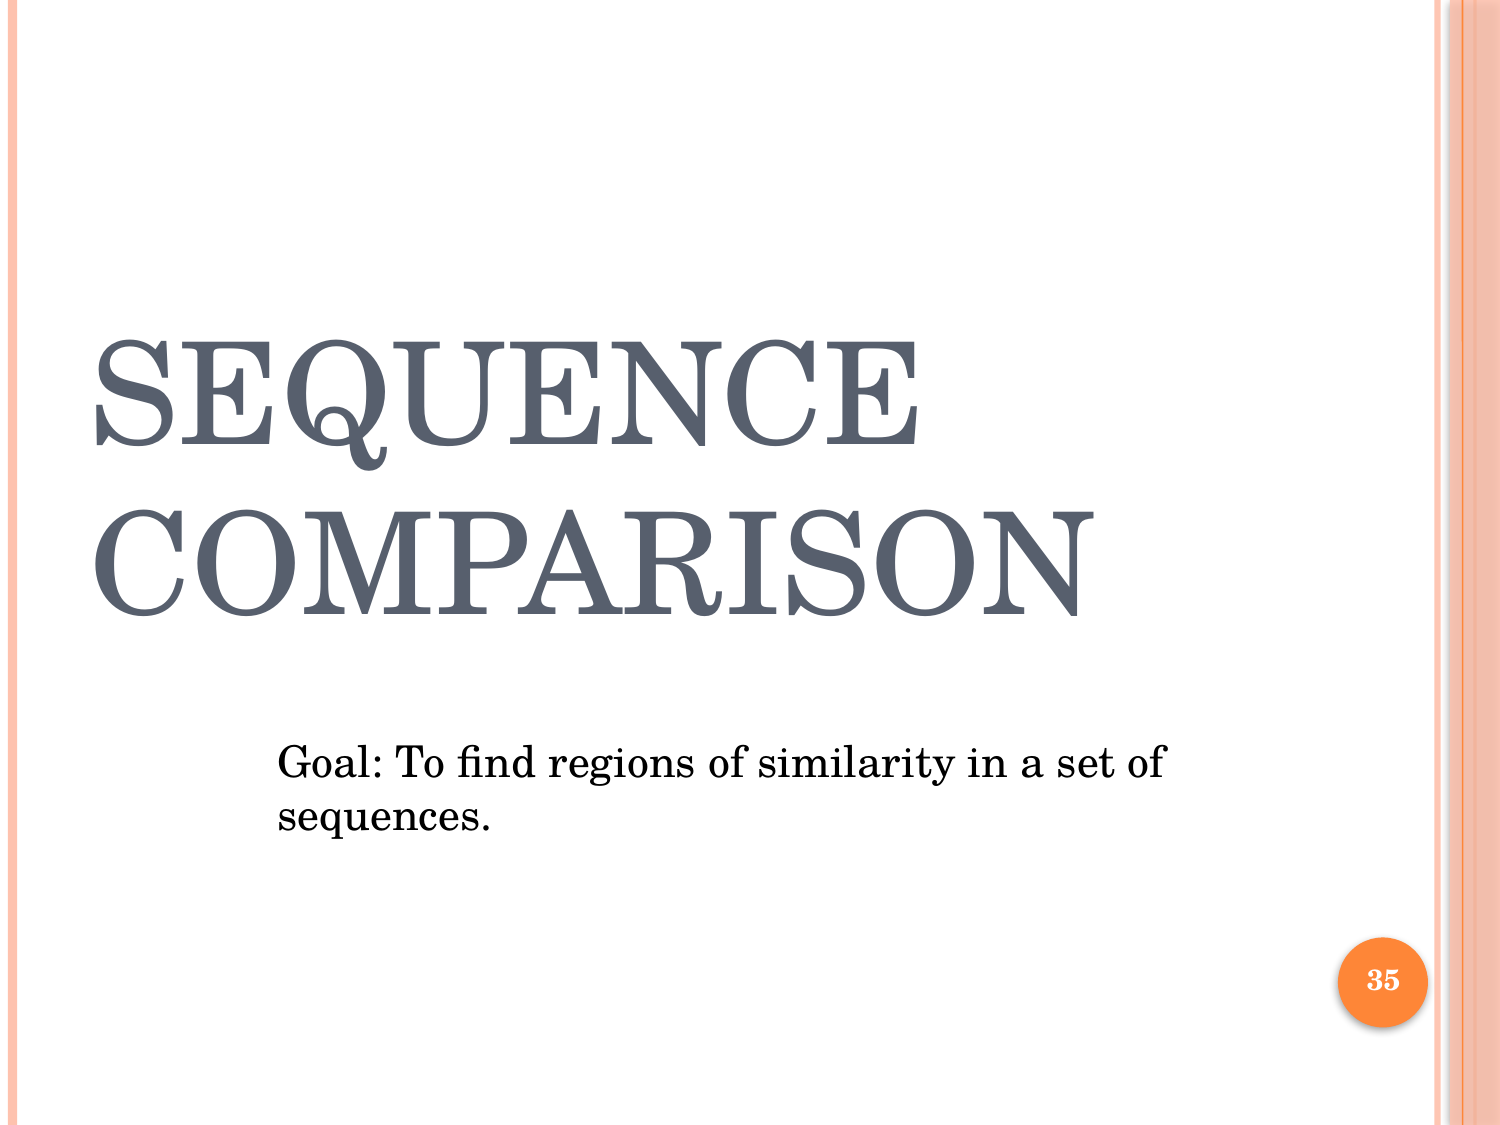

# Sequence comparison
Goal: To find regions of similarity in a set of sequences.
35